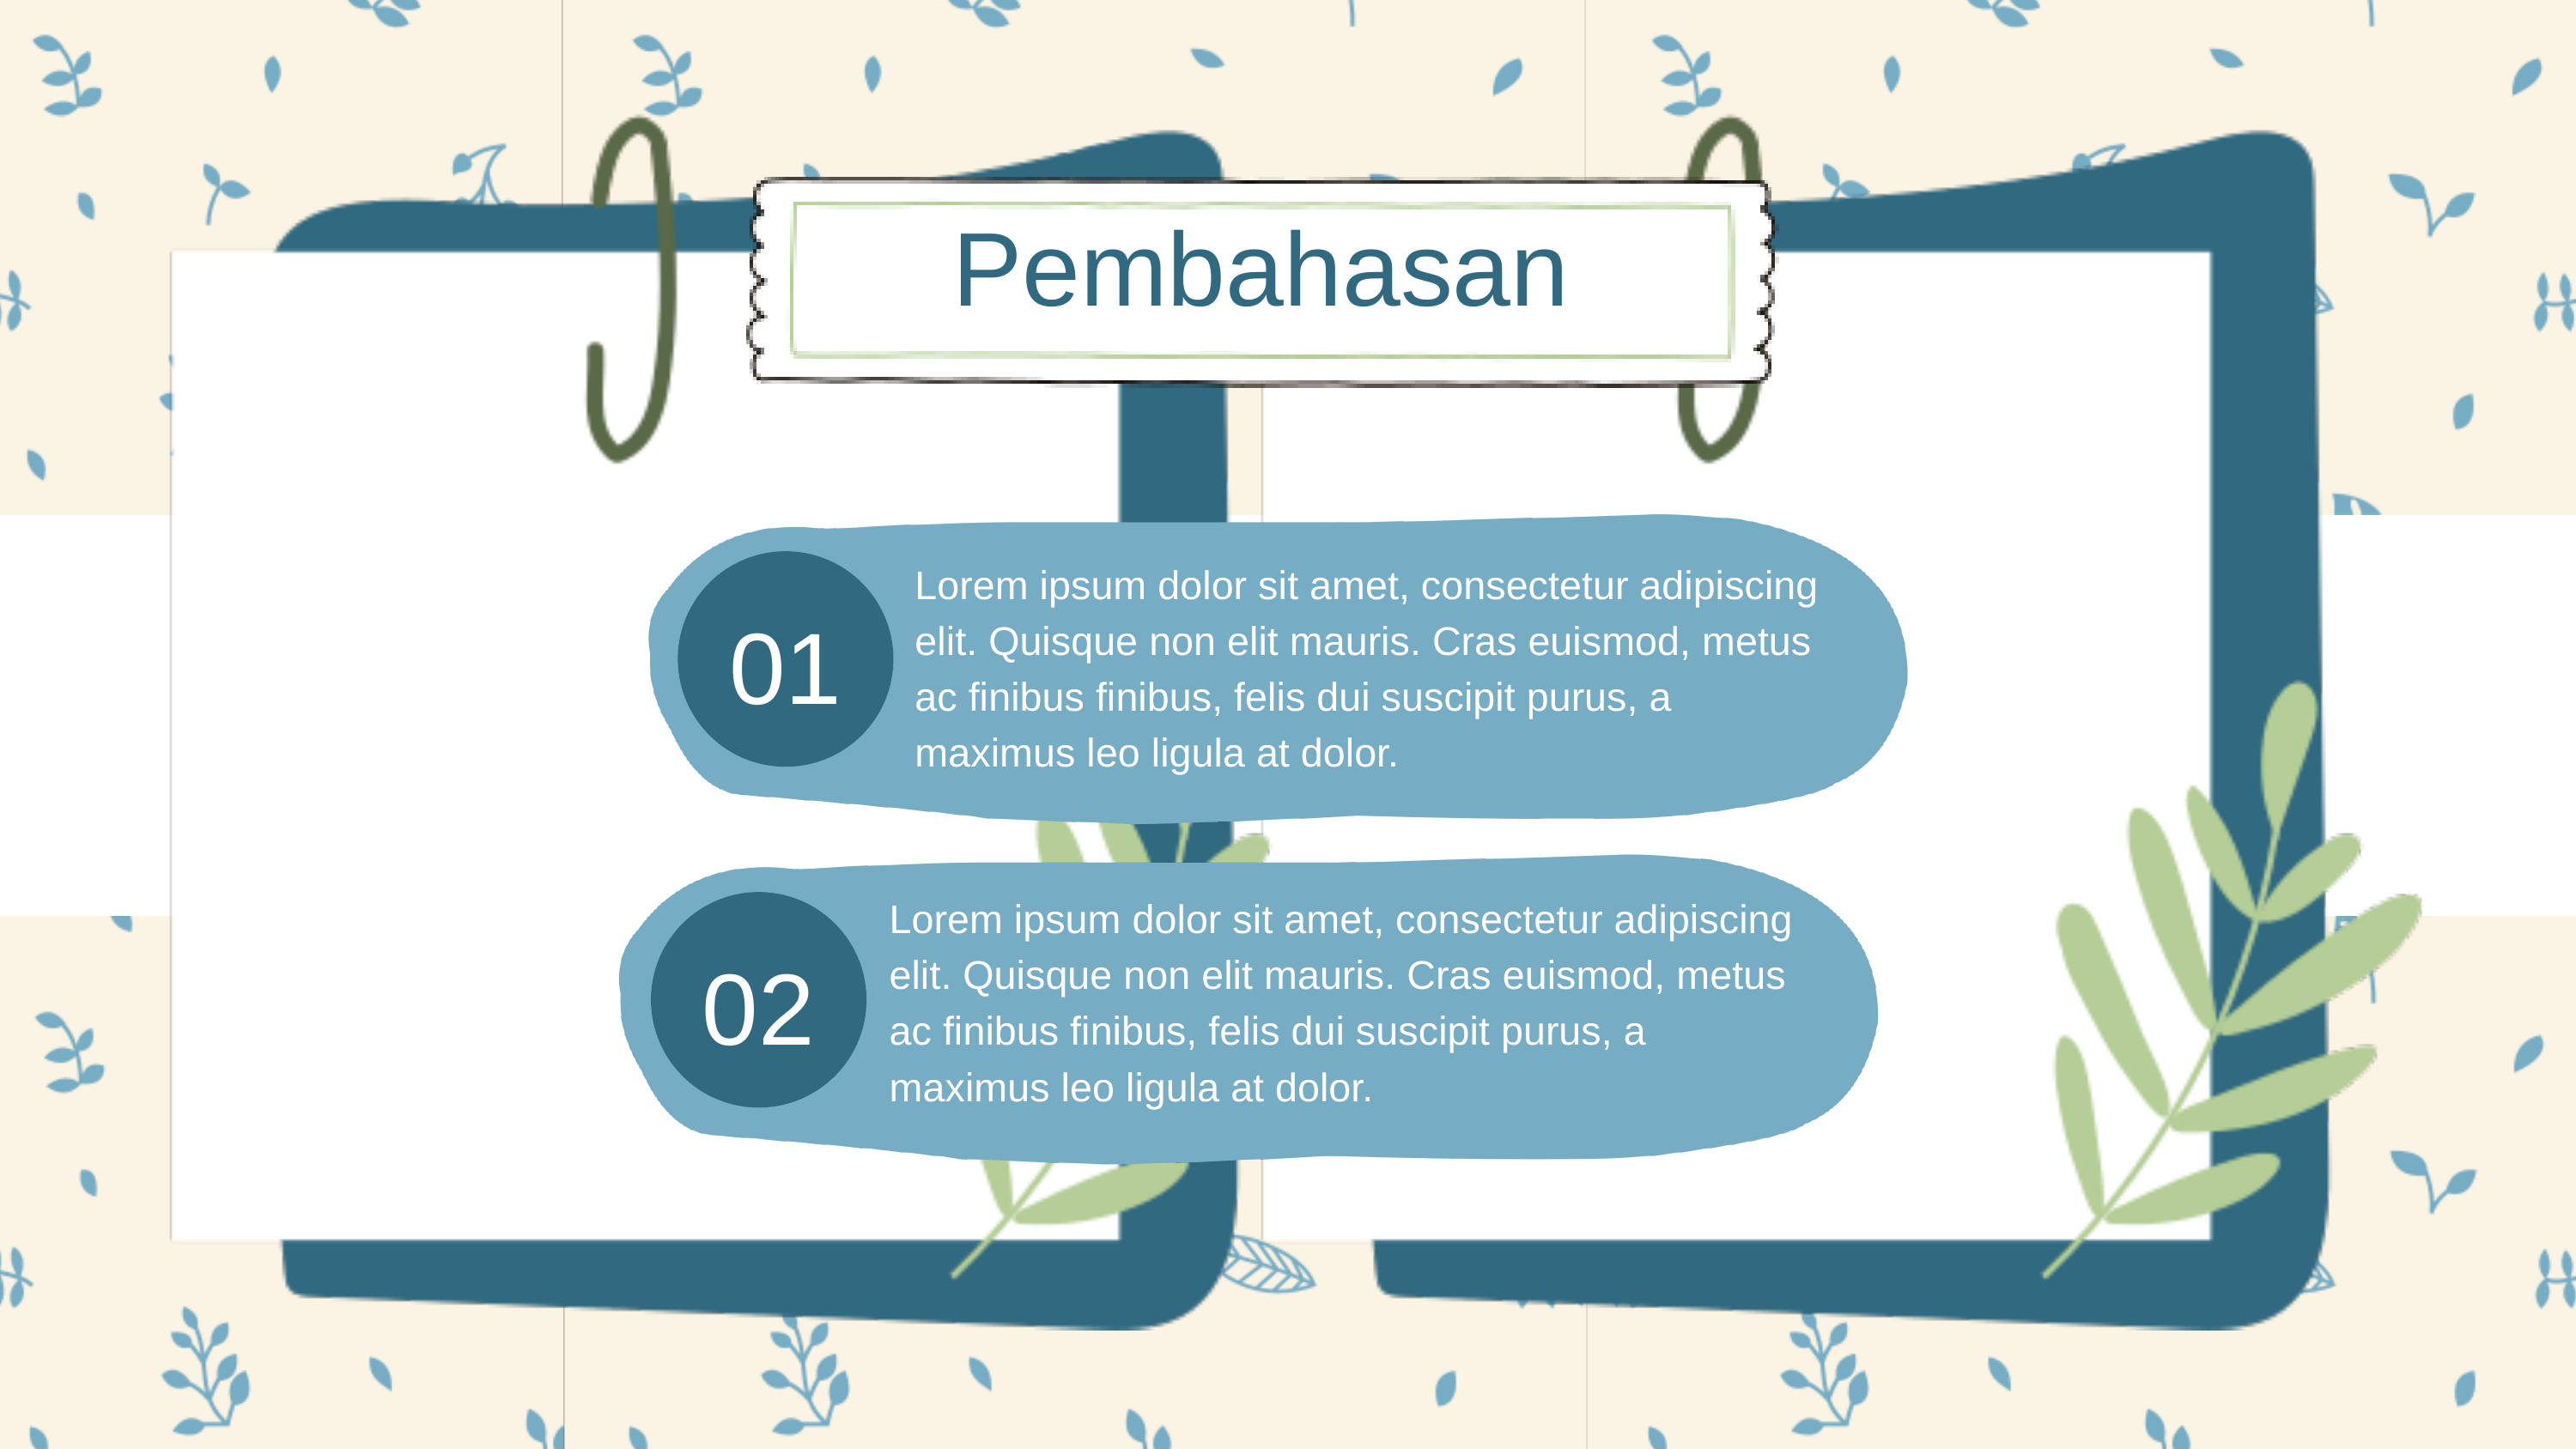

Pembahasan

Lorem ipsum dolor sit amet, consectetur adipiscing elit. Quisque non elit mauris. Cras euismod, metus ac finibus finibus, felis dui suscipit purus, a maximus leo ligula at dolor.
01
Lorem ipsum dolor sit amet, consectetur adipiscing elit. Quisque non elit mauris. Cras euismod, metus ac finibus finibus, felis dui suscipit purus, a maximus leo ligula at dolor.

02